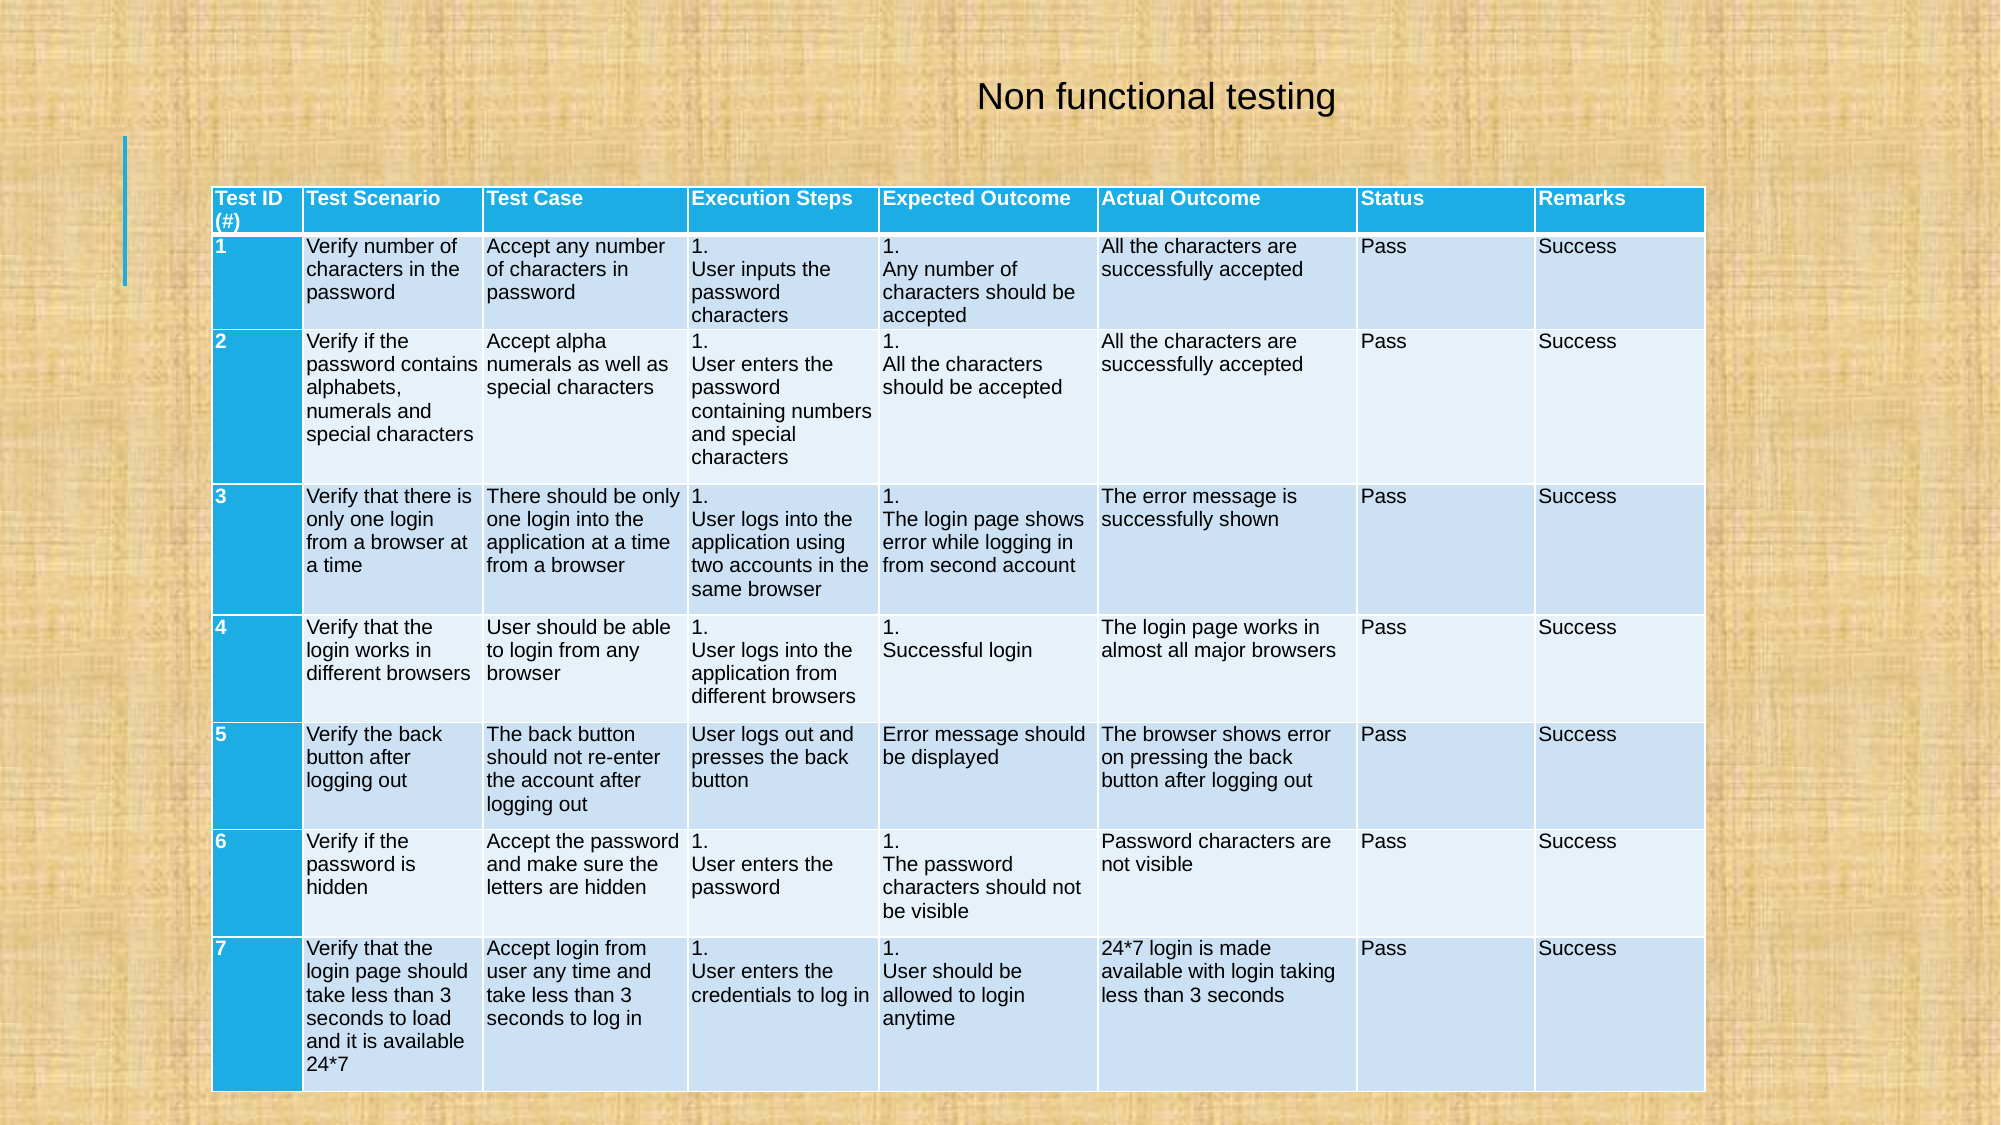

Non functional testing
| Test ID (#) | Test Scenario | Test Case | Execution Steps | Expected Outcome | Actual Outcome | Status | Remarks |
| --- | --- | --- | --- | --- | --- | --- | --- |
| 1 | Verify number of characters in the password | Accept any number of characters in password | 1. User inputs the password characters | 1. Any number of characters should be accepted | All the characters are successfully accepted | Pass | Success |
| 2 | Verify if the password contains alphabets, numerals and special characters | Accept alpha numerals as well as special characters | 1. User enters the password containing numbers and special characters | 1. All the characters should be accepted | All the characters are successfully accepted | Pass | Success |
| 3 | Verify that there is only one login from a browser at a time | There should be only one login into the application at a time from a browser | 1. User logs into the application using two accounts in the same browser | 1. The login page shows error while logging in from second account | The error message is successfully shown | Pass | Success |
| 4 | Verify that the login works in different browsers | User should be able to login from any browser | 1. User logs into the application from different browsers | 1. Successful login | The login page works in almost all major browsers | Pass | Success |
| 5 | Verify the back button after logging out | The back button should not re-enter the account after logging out | User logs out and presses the back button | Error message should be displayed | The browser shows error on pressing the back button after logging out | Pass | Success |
| 6 | Verify if the password is hidden | Accept the password and make sure the letters are hidden | 1. User enters the password | 1. The password characters should not be visible | Password characters are not visible | Pass | Success |
| 7 | Verify that the login page should take less than 3 seconds to load and it is available 24\*7 | Accept login from user any time and take less than 3 seconds to log in | 1. User enters the credentials to log in | 1. User should be allowed to login anytime | 24\*7 login is made available with login taking less than 3 seconds | Pass | Success |